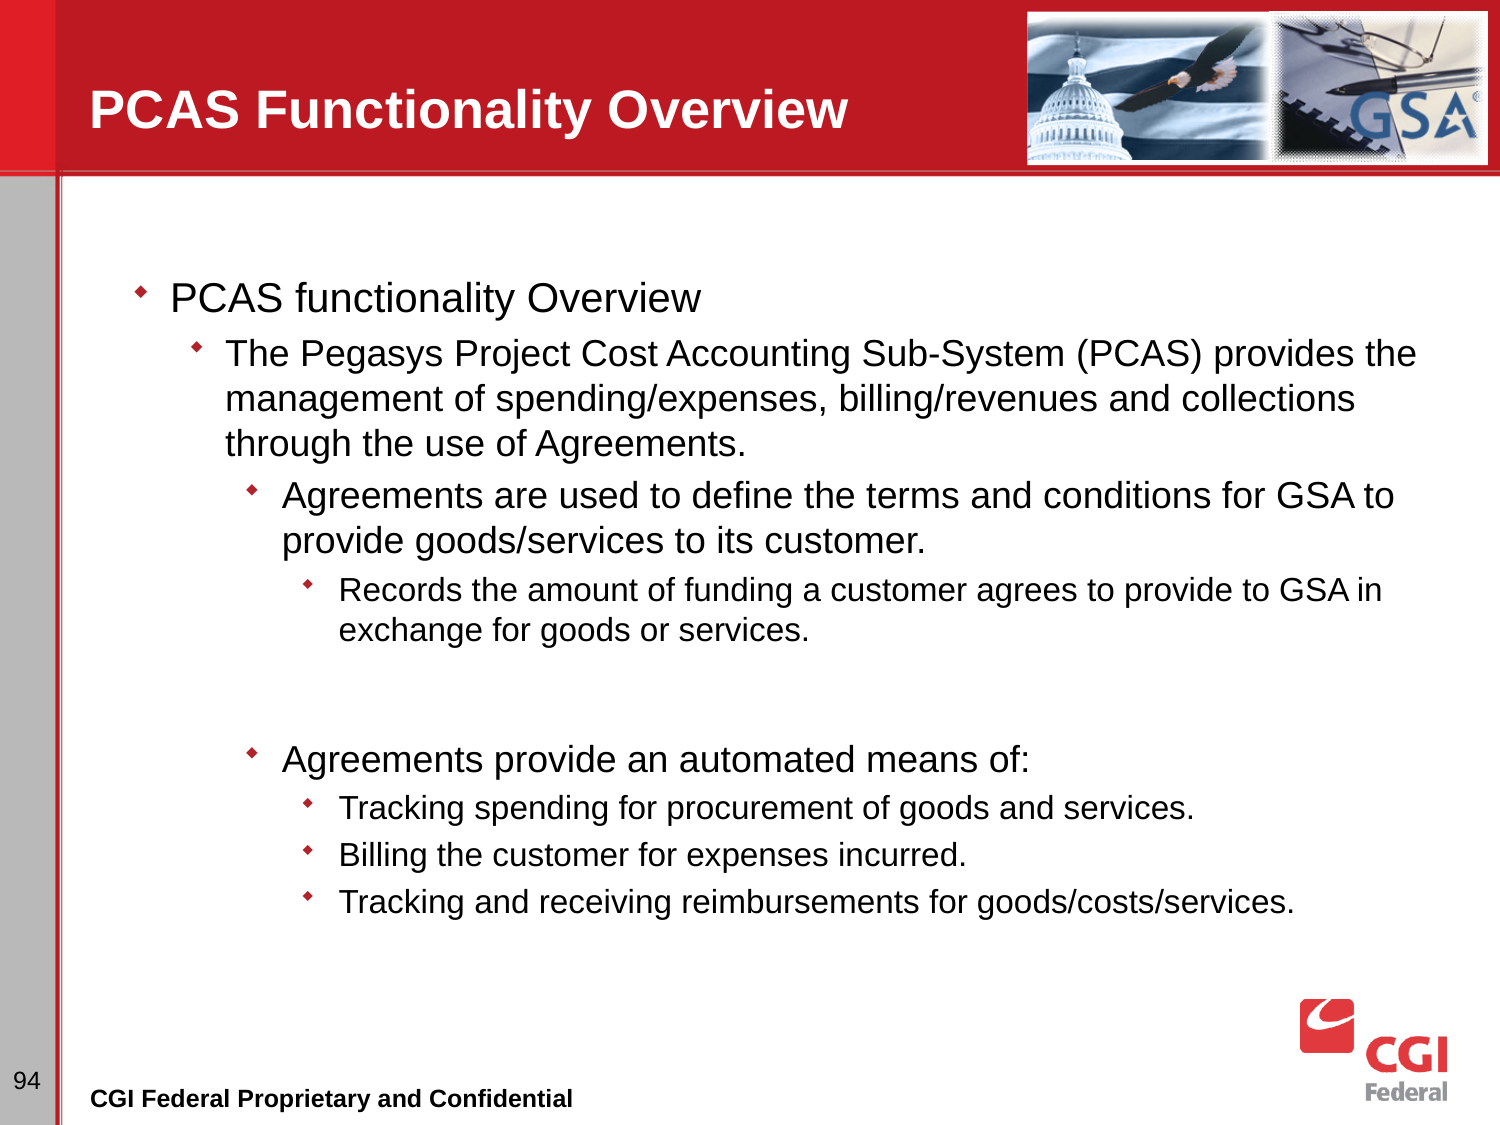

# PCAS Functionality Overview
PCAS functionality Overview
The Pegasys Project Cost Accounting Sub-System (PCAS) provides the management of spending/expenses, billing/revenues and collections through the use of Agreements.
Agreements are used to define the terms and conditions for GSA to provide goods/services to its customer.
Records the amount of funding a customer agrees to provide to GSA in exchange for goods or services.

Agreements provide an automated means of:
Tracking spending for procurement of goods and services.
Billing the customer for expenses incurred.
Tracking and receiving reimbursements for goods/costs/services.

94
CGI Federal Proprietary and Confidential